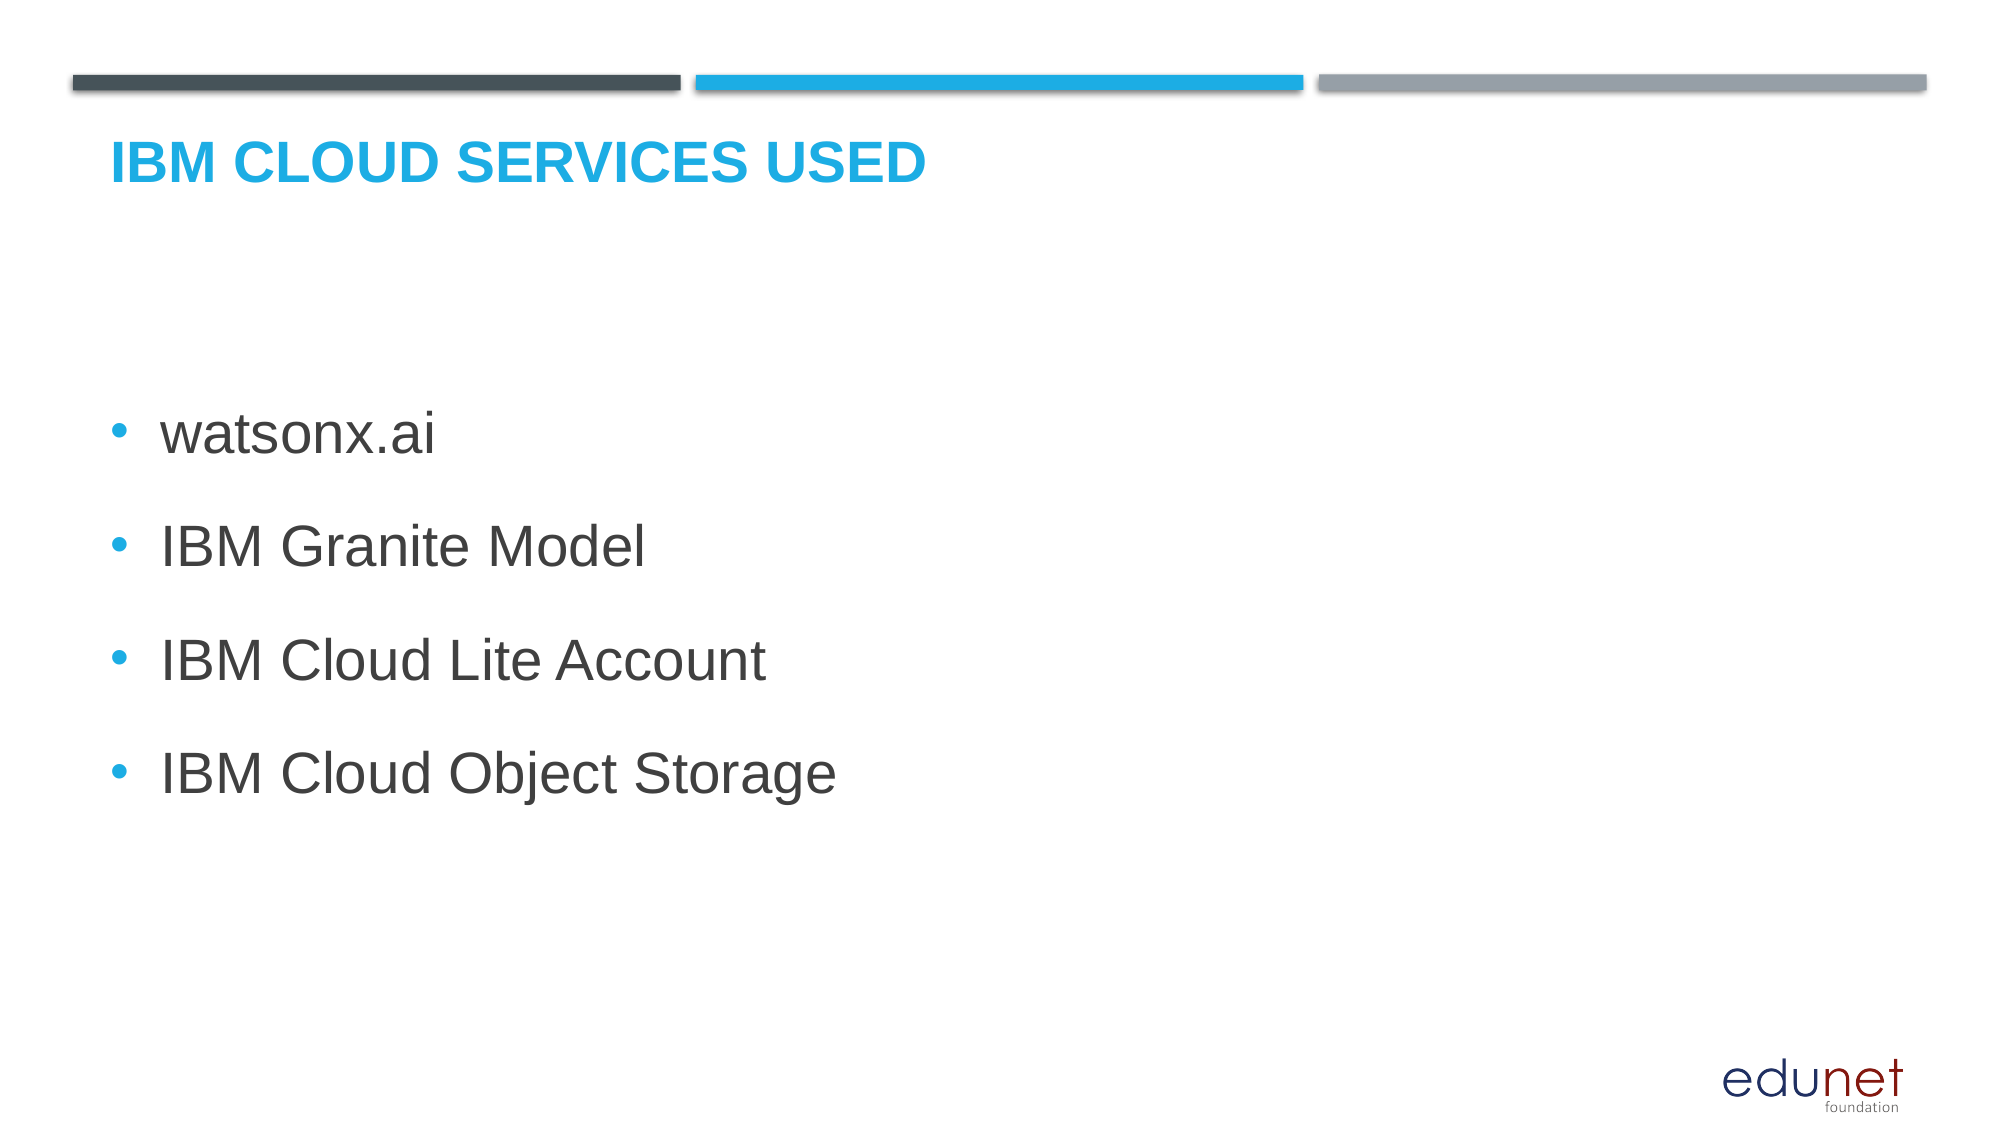

# IBM cloud services used
watsonx.ai
IBM Granite Model
IBM Cloud Lite Account
IBM Cloud Object Storage